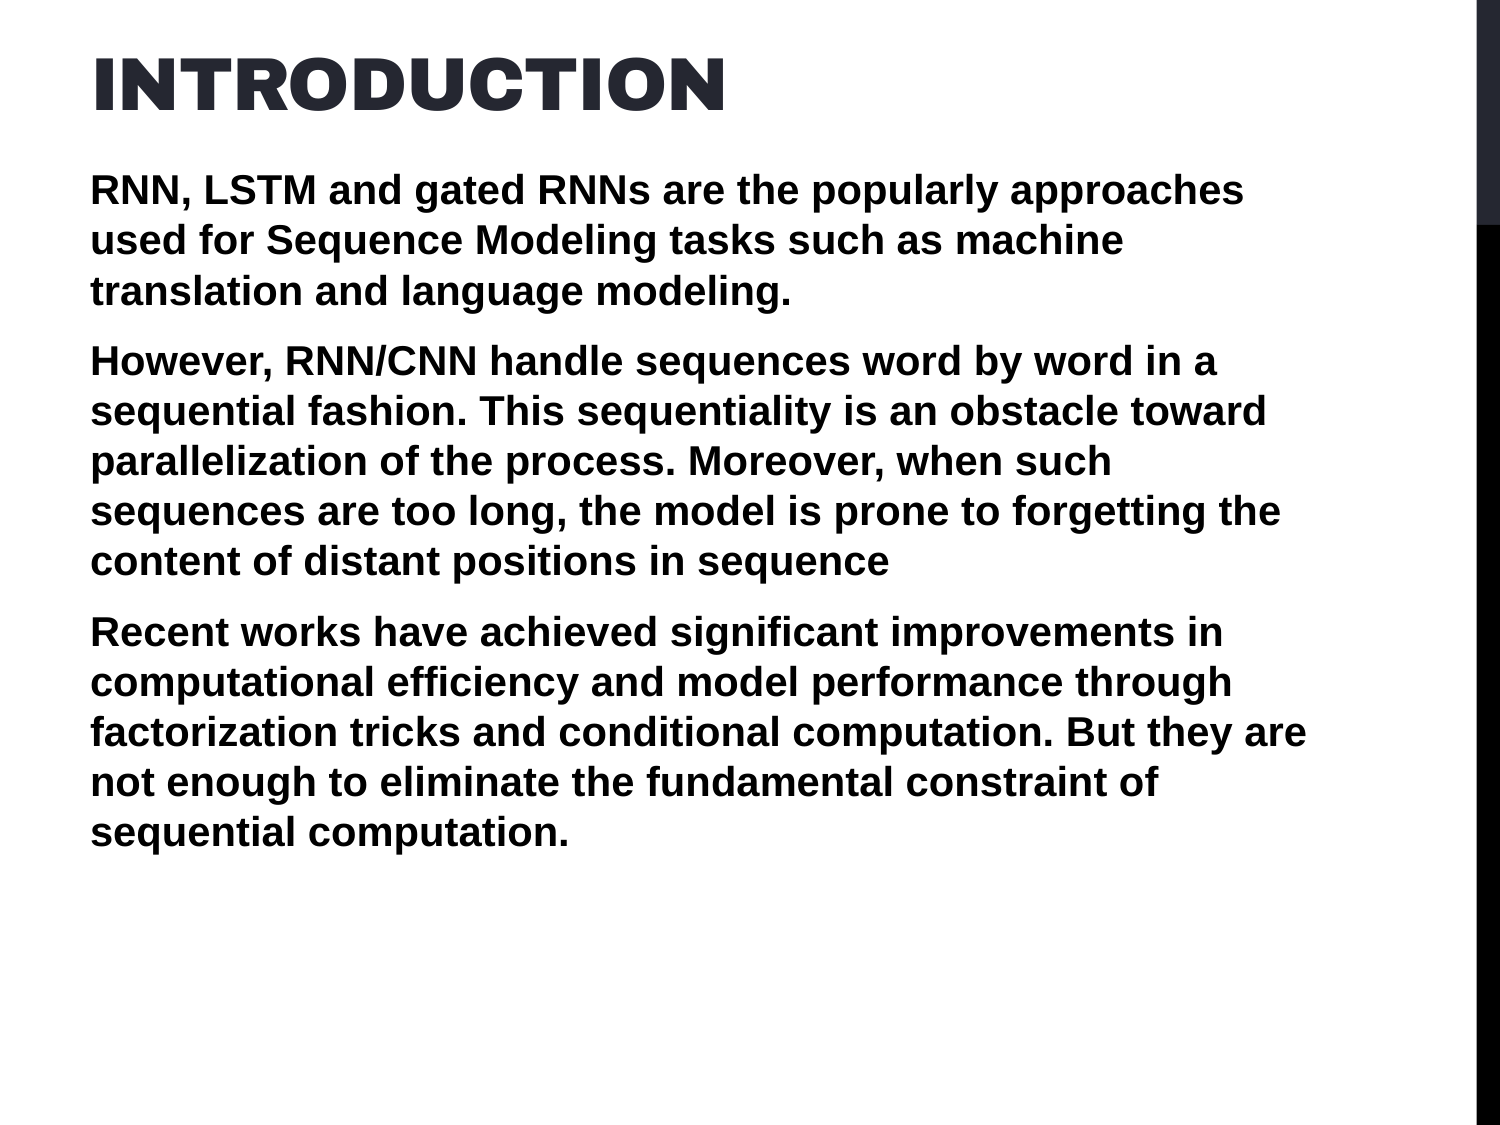

# introduction
RNN, LSTM and gated RNNs are the popularly approaches used for Sequence Modeling tasks such as machine translation and language modeling.
However, RNN/CNN handle sequences word by word in a sequential fashion. This sequentiality is an obstacle toward parallelization of the process. Moreover, when such sequences are too long, the model is prone to forgetting the content of distant positions in sequence
Recent works have achieved significant improvements in computational efficiency and model performance through factorization tricks and conditional computation. But they are not enough to eliminate the fundamental constraint of sequential computation.